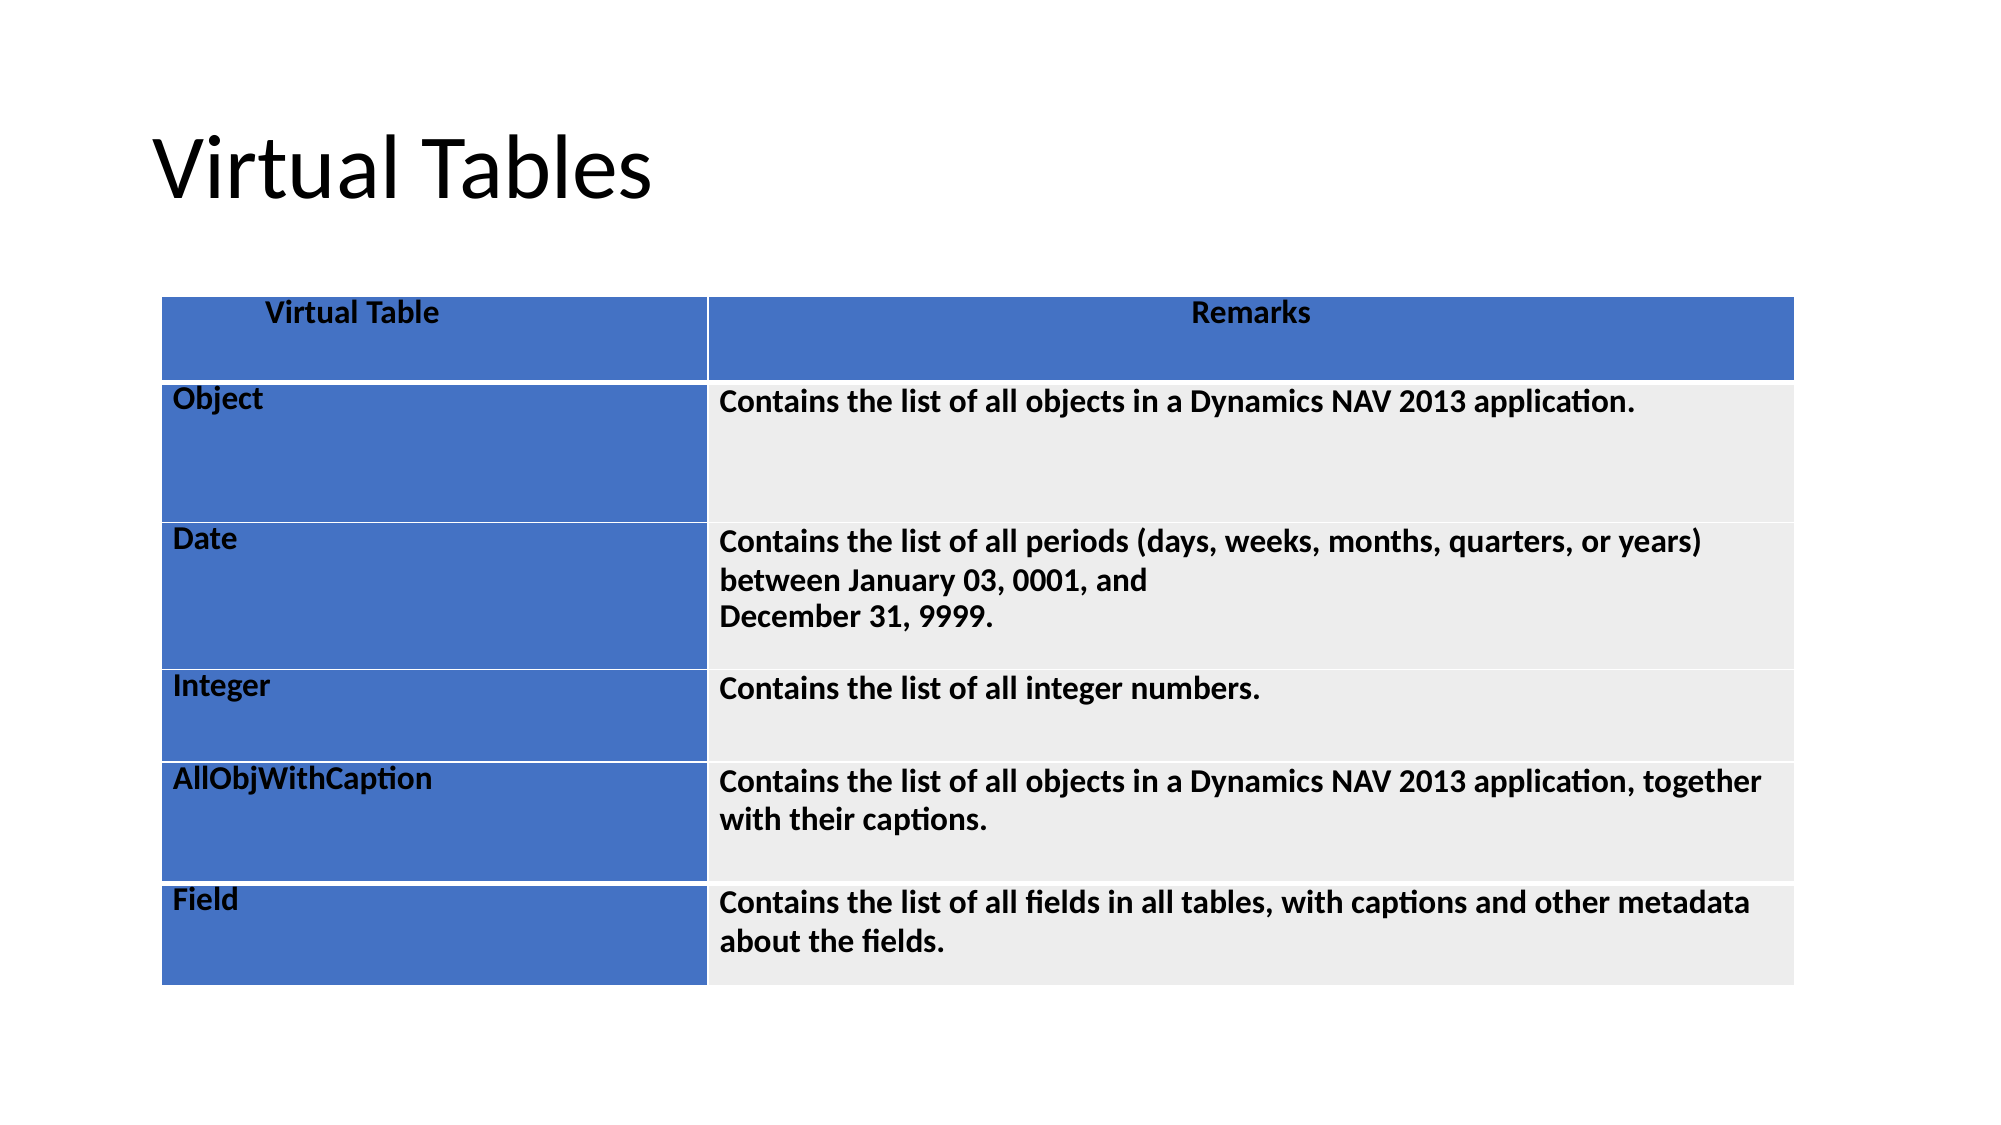

# Virtual Tables
| Virtual Table | Remarks |
| --- | --- |
| Object | Contains the list of all objects in a Dynamics NAV 2013 application. |
| Date | Contains the list of all periods (days, weeks, months, quarters, or years) between January 03, 0001, and December 31, 9999. |
| Integer | Contains the list of all integer numbers. |
| AllObjWithCaption | Contains the list of all objects in a Dynamics NAV 2013 application, together with their captions. |
| Field | Contains the list of all fields in all tables, with captions and other metadata about the fields. |